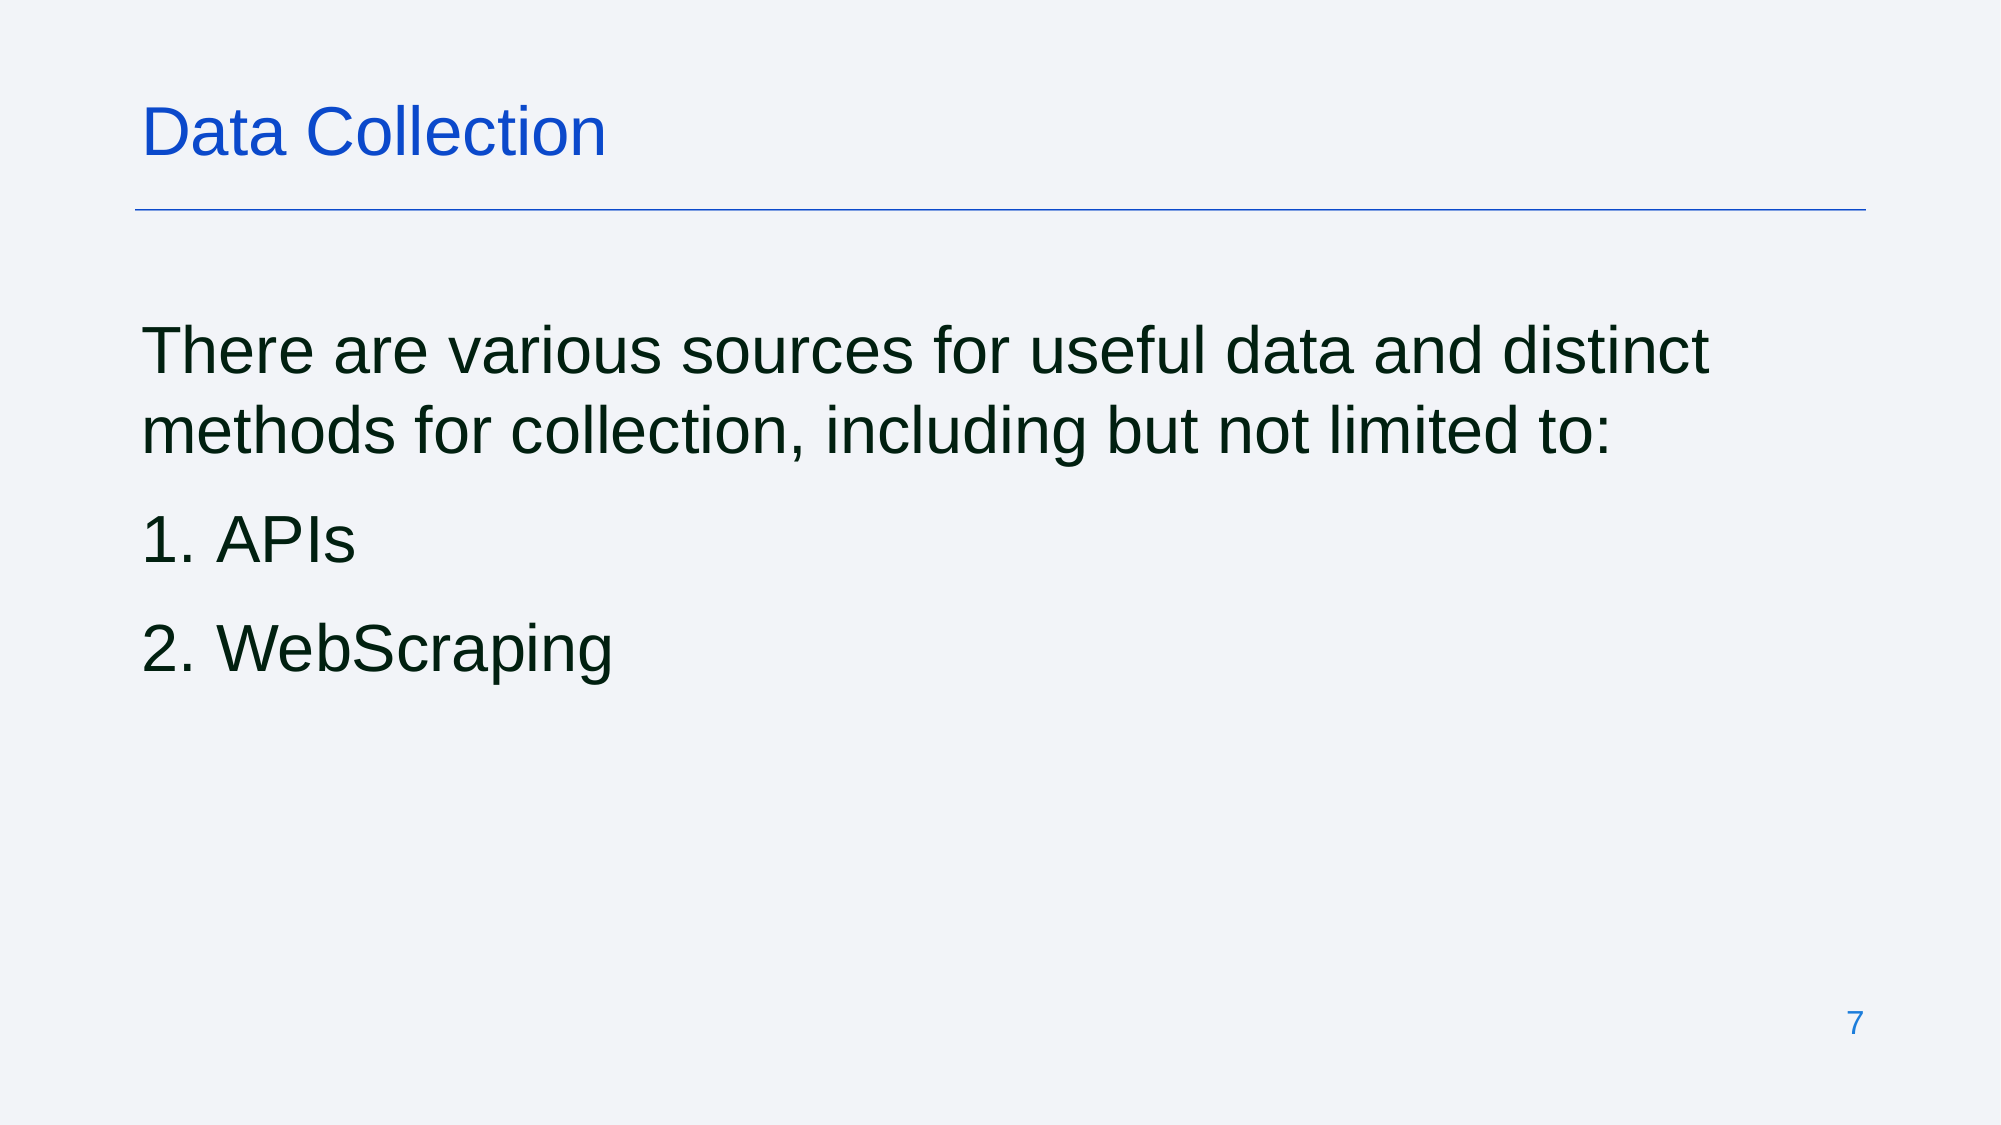

Data Collection
There are various sources for useful data and distinct methods for collection, including but not limited to:
APIs
WebScraping

7